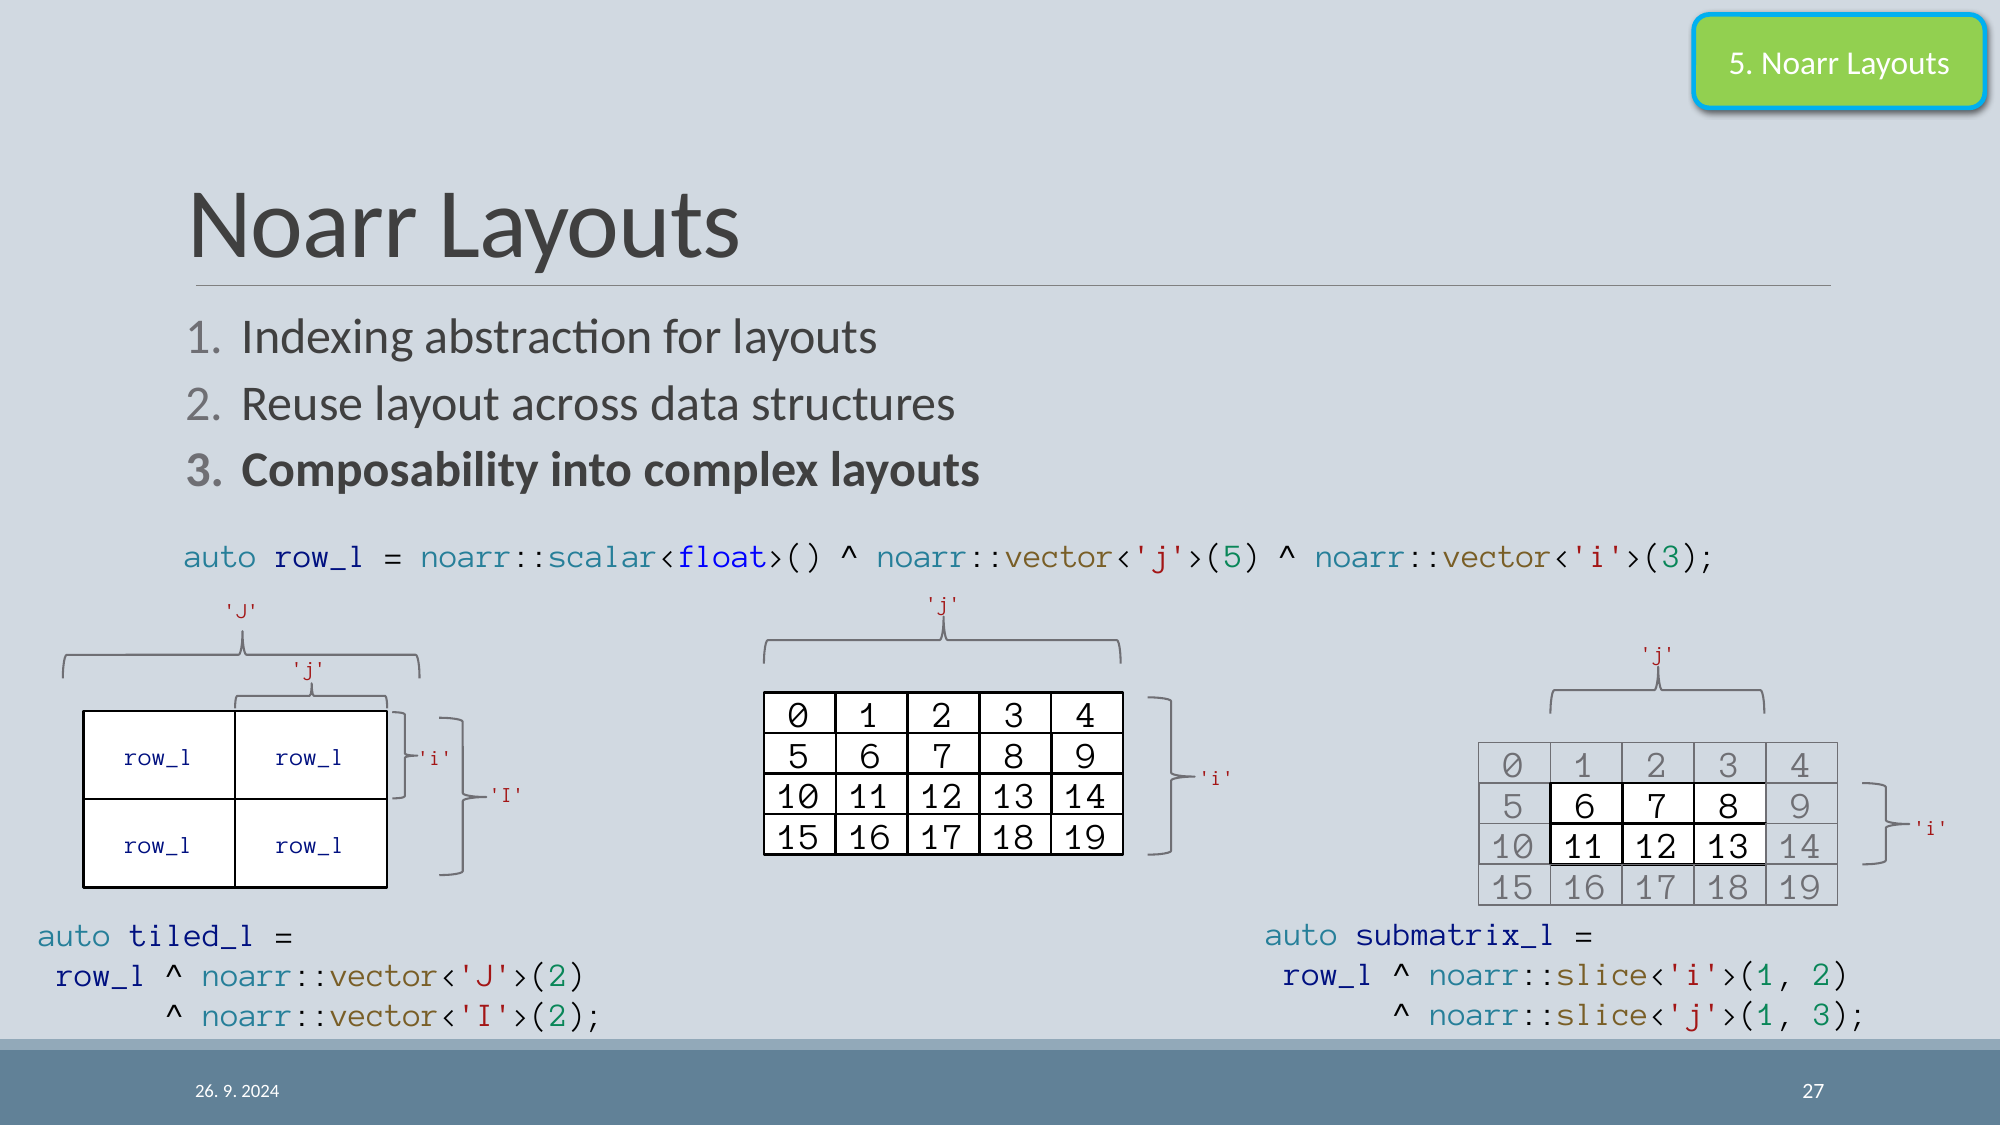

5. Noarr Layouts
# Noarr Layouts
Indexing abstraction for layouts
Reuse layout across data structures
Composability into complex layouts

auto row_l = noarr::scalar<float>() ^ noarr::vector<'j'>(5) ^ noarr::vector<'i'>(3);
'j'

'J'

'j'
'j'
0
1
2
3
4

row_l
row_l

5
6
7
8
9
'i'
0
1
2
3
4
'i'
'I'
10
11
12
13
14

5
6
7
8
9
row_l
row_l
'i'
15
16
17
18
19
10
11
12
13
14
15
16
17
18
19
auto submatrix_l =
 row_l ^ noarr::slice<'i'>(1, 2)
       ^ noarr::slice<'j'>(1, 3);
auto tiled_l =
 row_l ^ noarr::vector<'J'>(2)
       ^ noarr::vector<'I'>(2);
26. 9. 2024
27